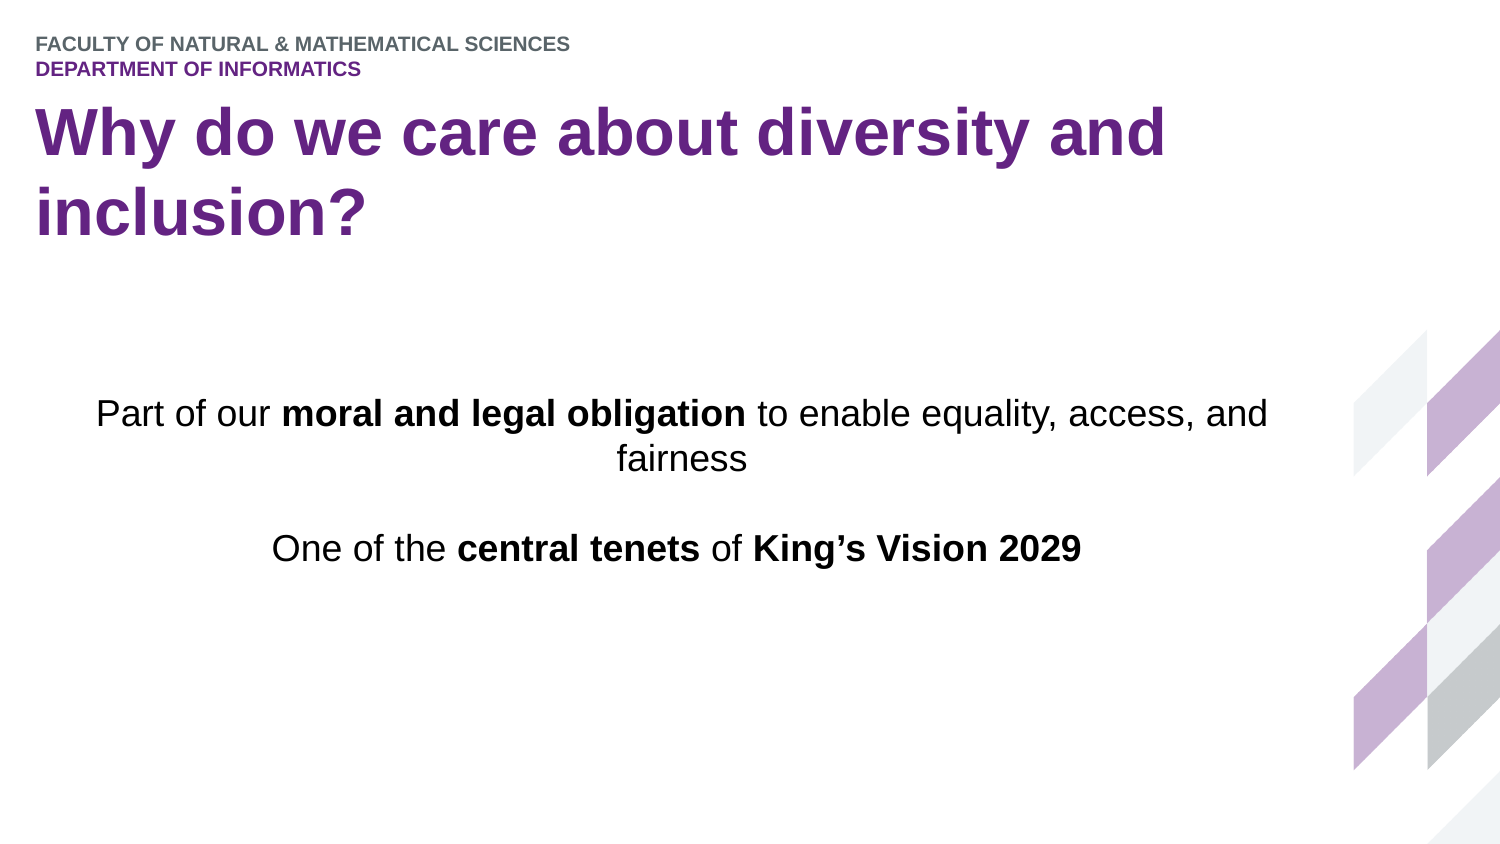

# Why do we care about diversity and inclusion?

Part of our moral and legal obligation to enable equality, access, and fairness

One of the central tenets of King’s Vision 2029